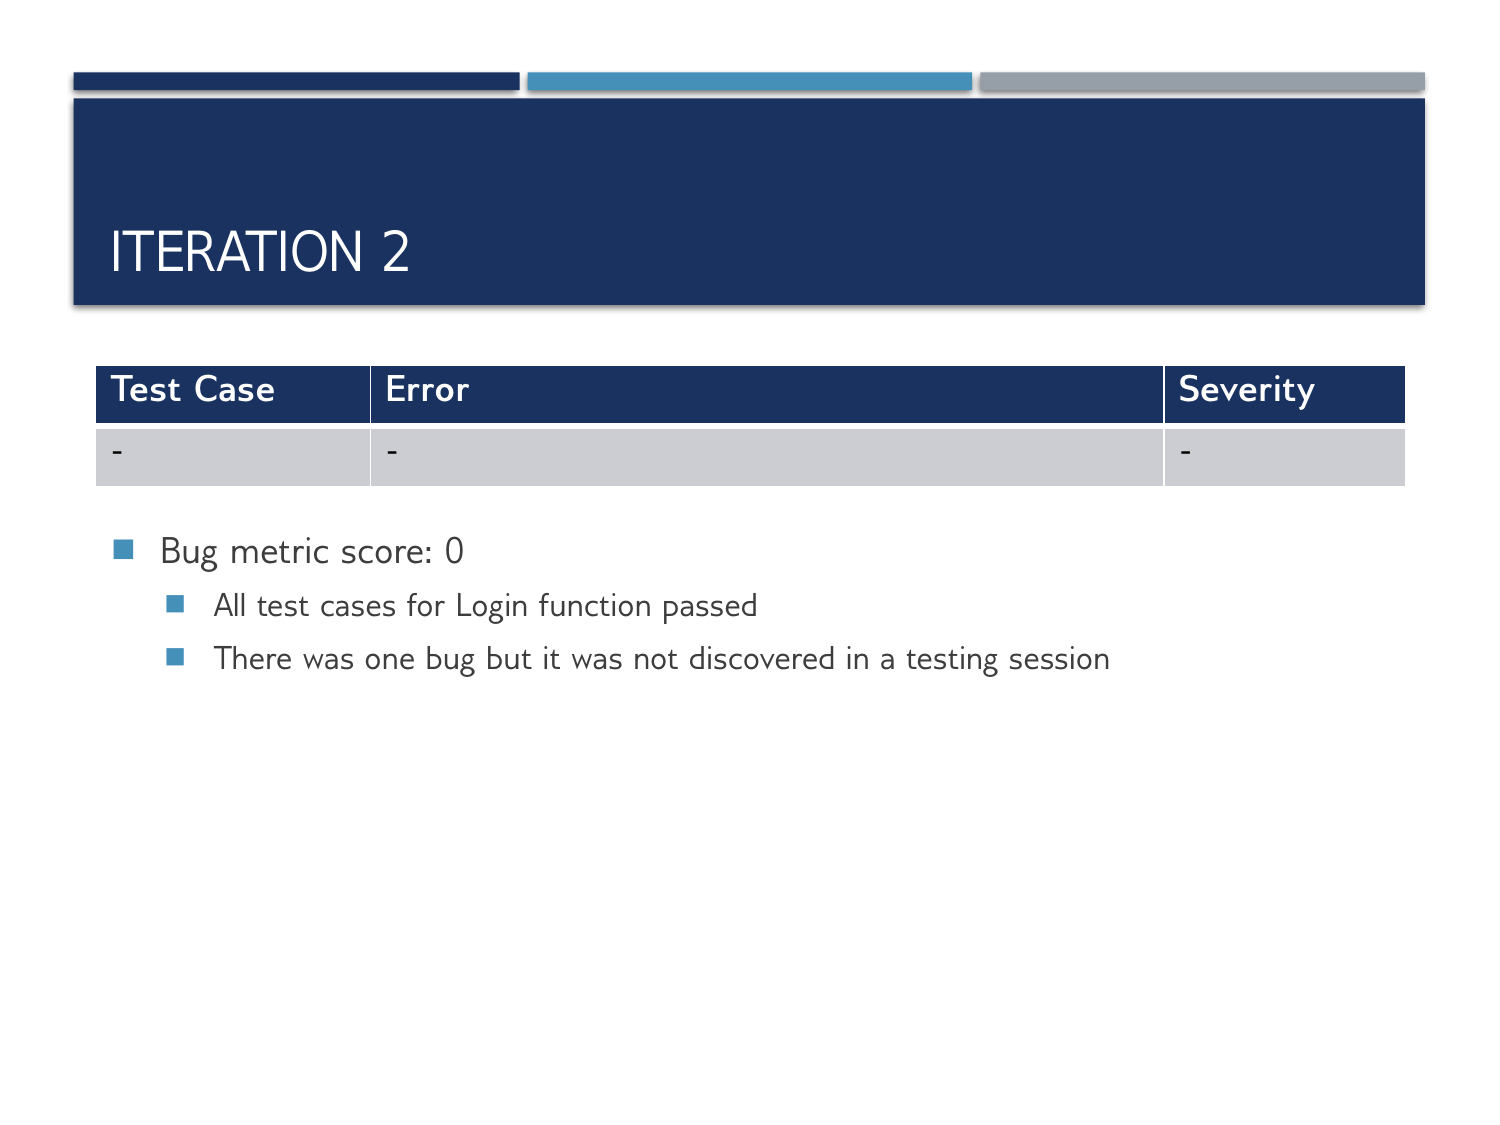

# Iteration 2
| Test Case | Error | Severity |
| --- | --- | --- |
| - | - | - |
Bug metric score: 0
All test cases for Login function passed
There was one bug but it was not discovered in a testing session